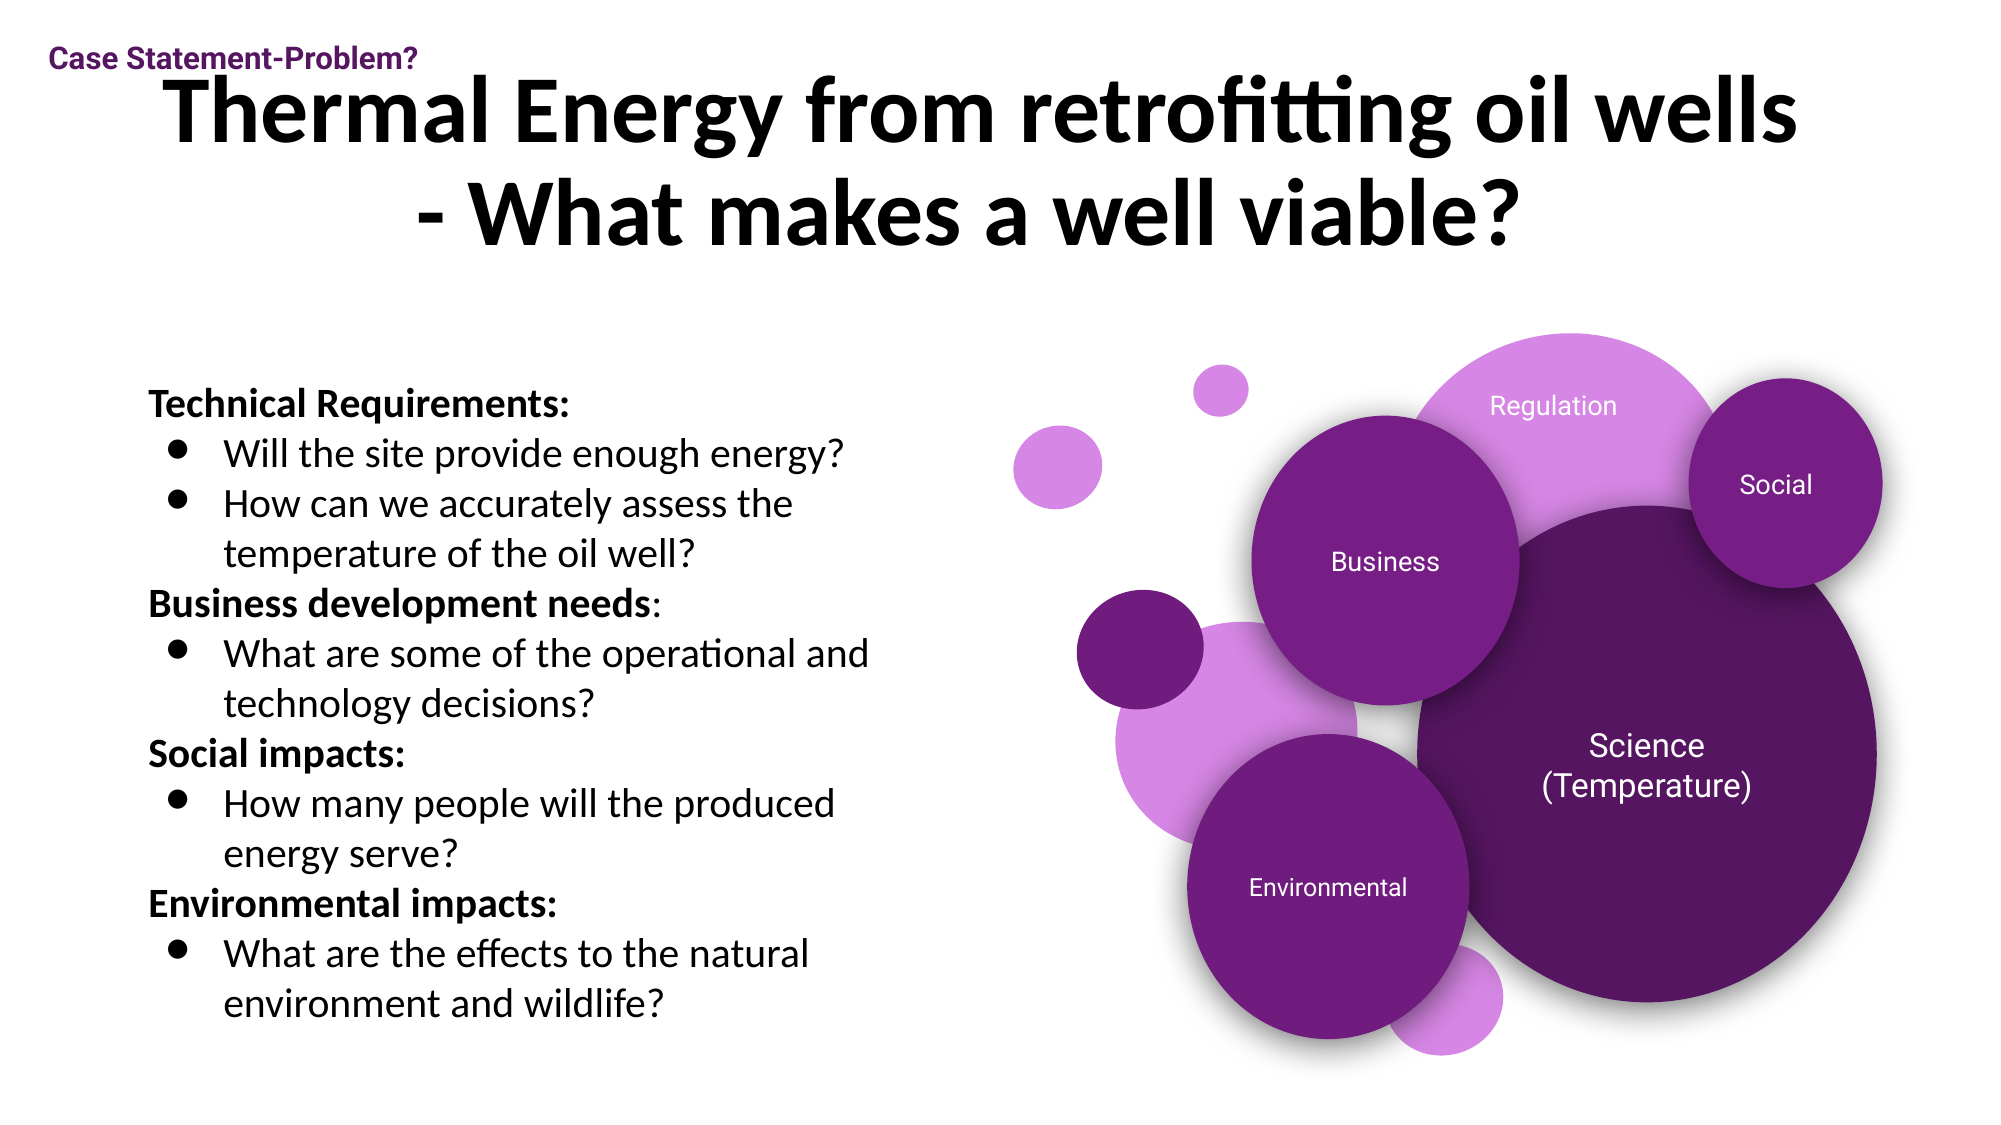

Case Statement-Problem?
# Thermal Energy from retrofitting oil wells - What makes a well viable?

Regulation
Technical Requirements:
Will the site provide enough energy?
How can we accurately assess the temperature of the oil well?
Business development needs:
What are some of the operational and technology decisions?
Social impacts:
How many people will the produced energy serve?
Environmental impacts:
What are the effects to the natural environment and wildlife?

Social

Business

Science
(Temperature)

Environmental